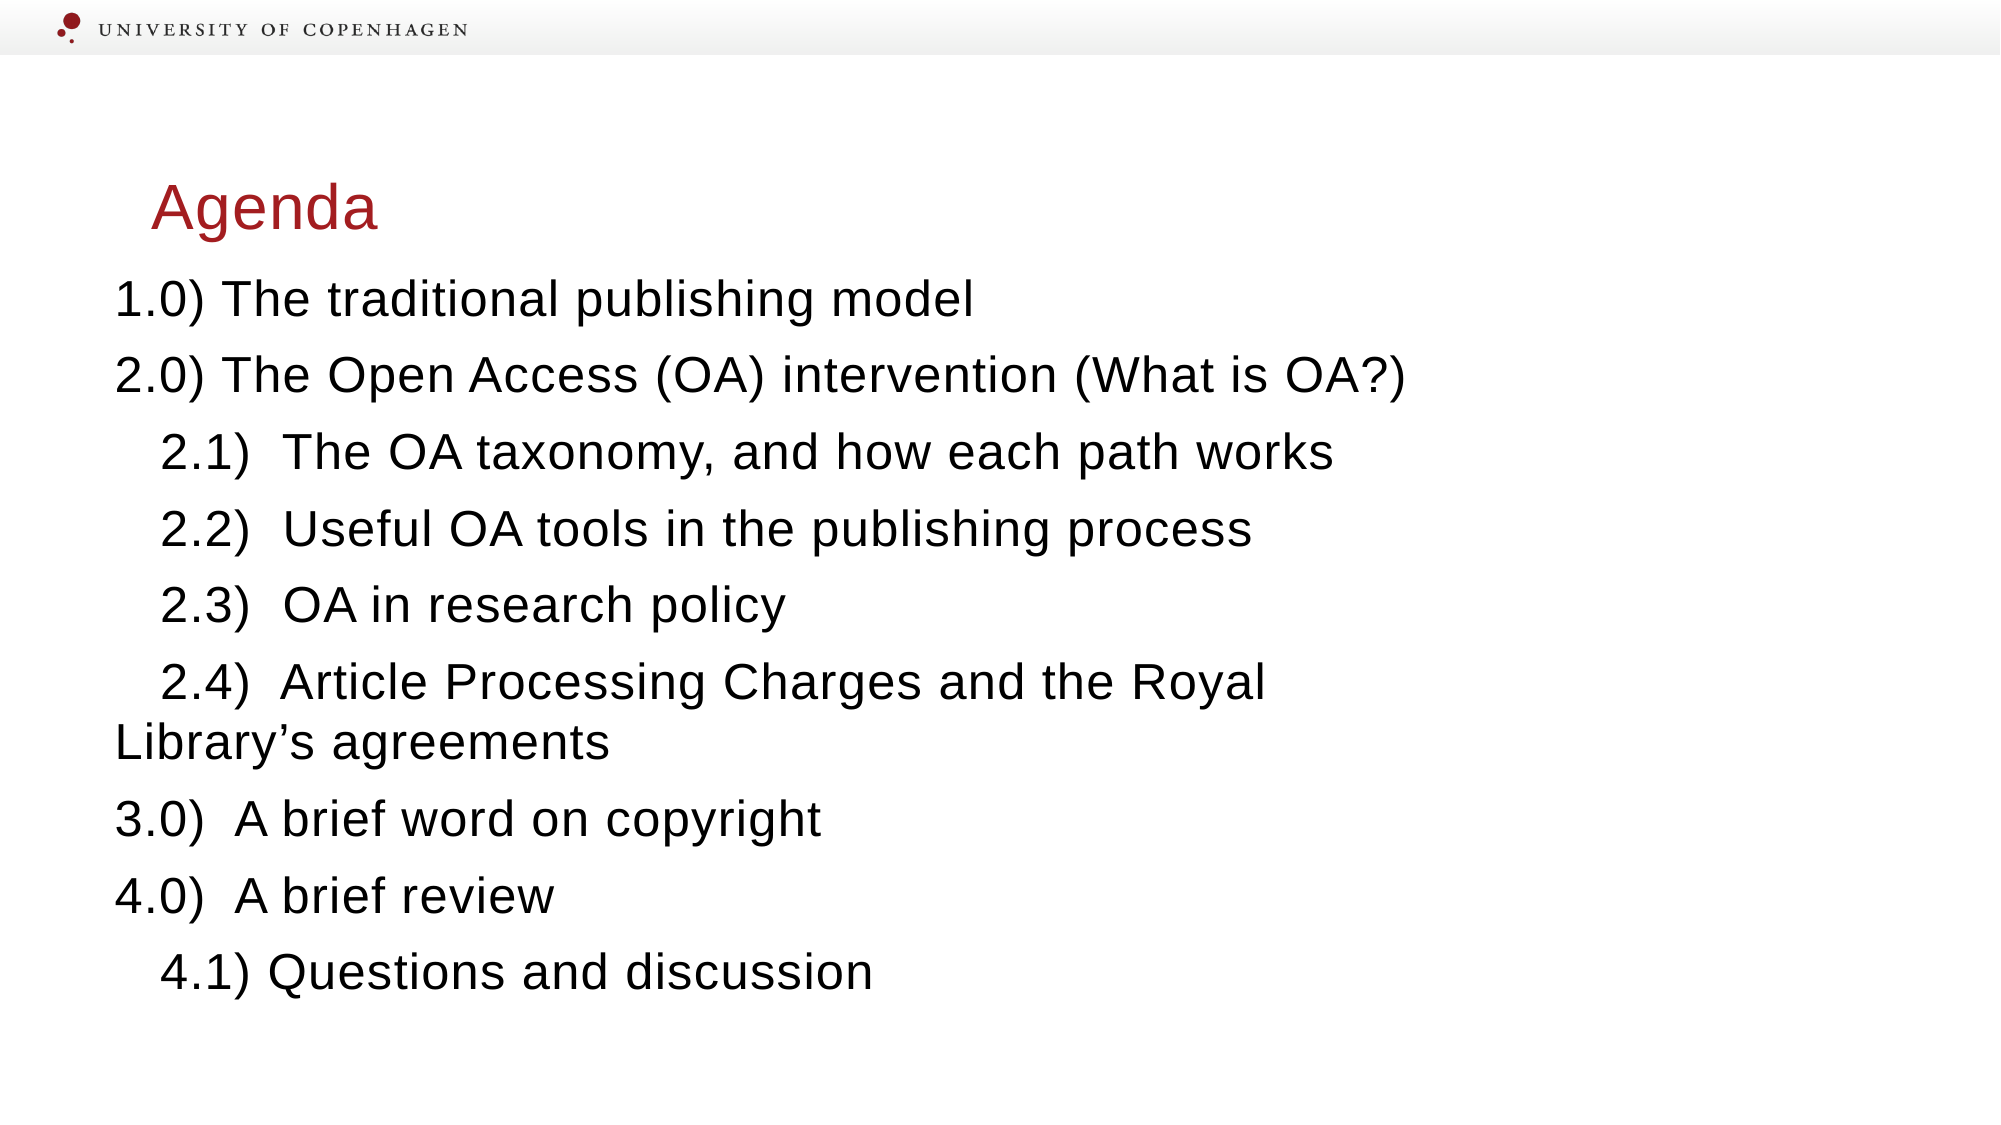

# Agenda
1.0) The traditional publishing model
2.0) The Open Access (OA) intervention (What is OA?)
   2.1)  The OA taxonomy, and how each path works
   2.2)  Useful OA tools in the publishing process
   2.3)  OA in research policy
   2.4)  Article Processing Charges and the Royal      	  	  Library’s agreements
3.0)  A brief word on copyright
4.0)  A brief review
   4.1) Questions and discussion